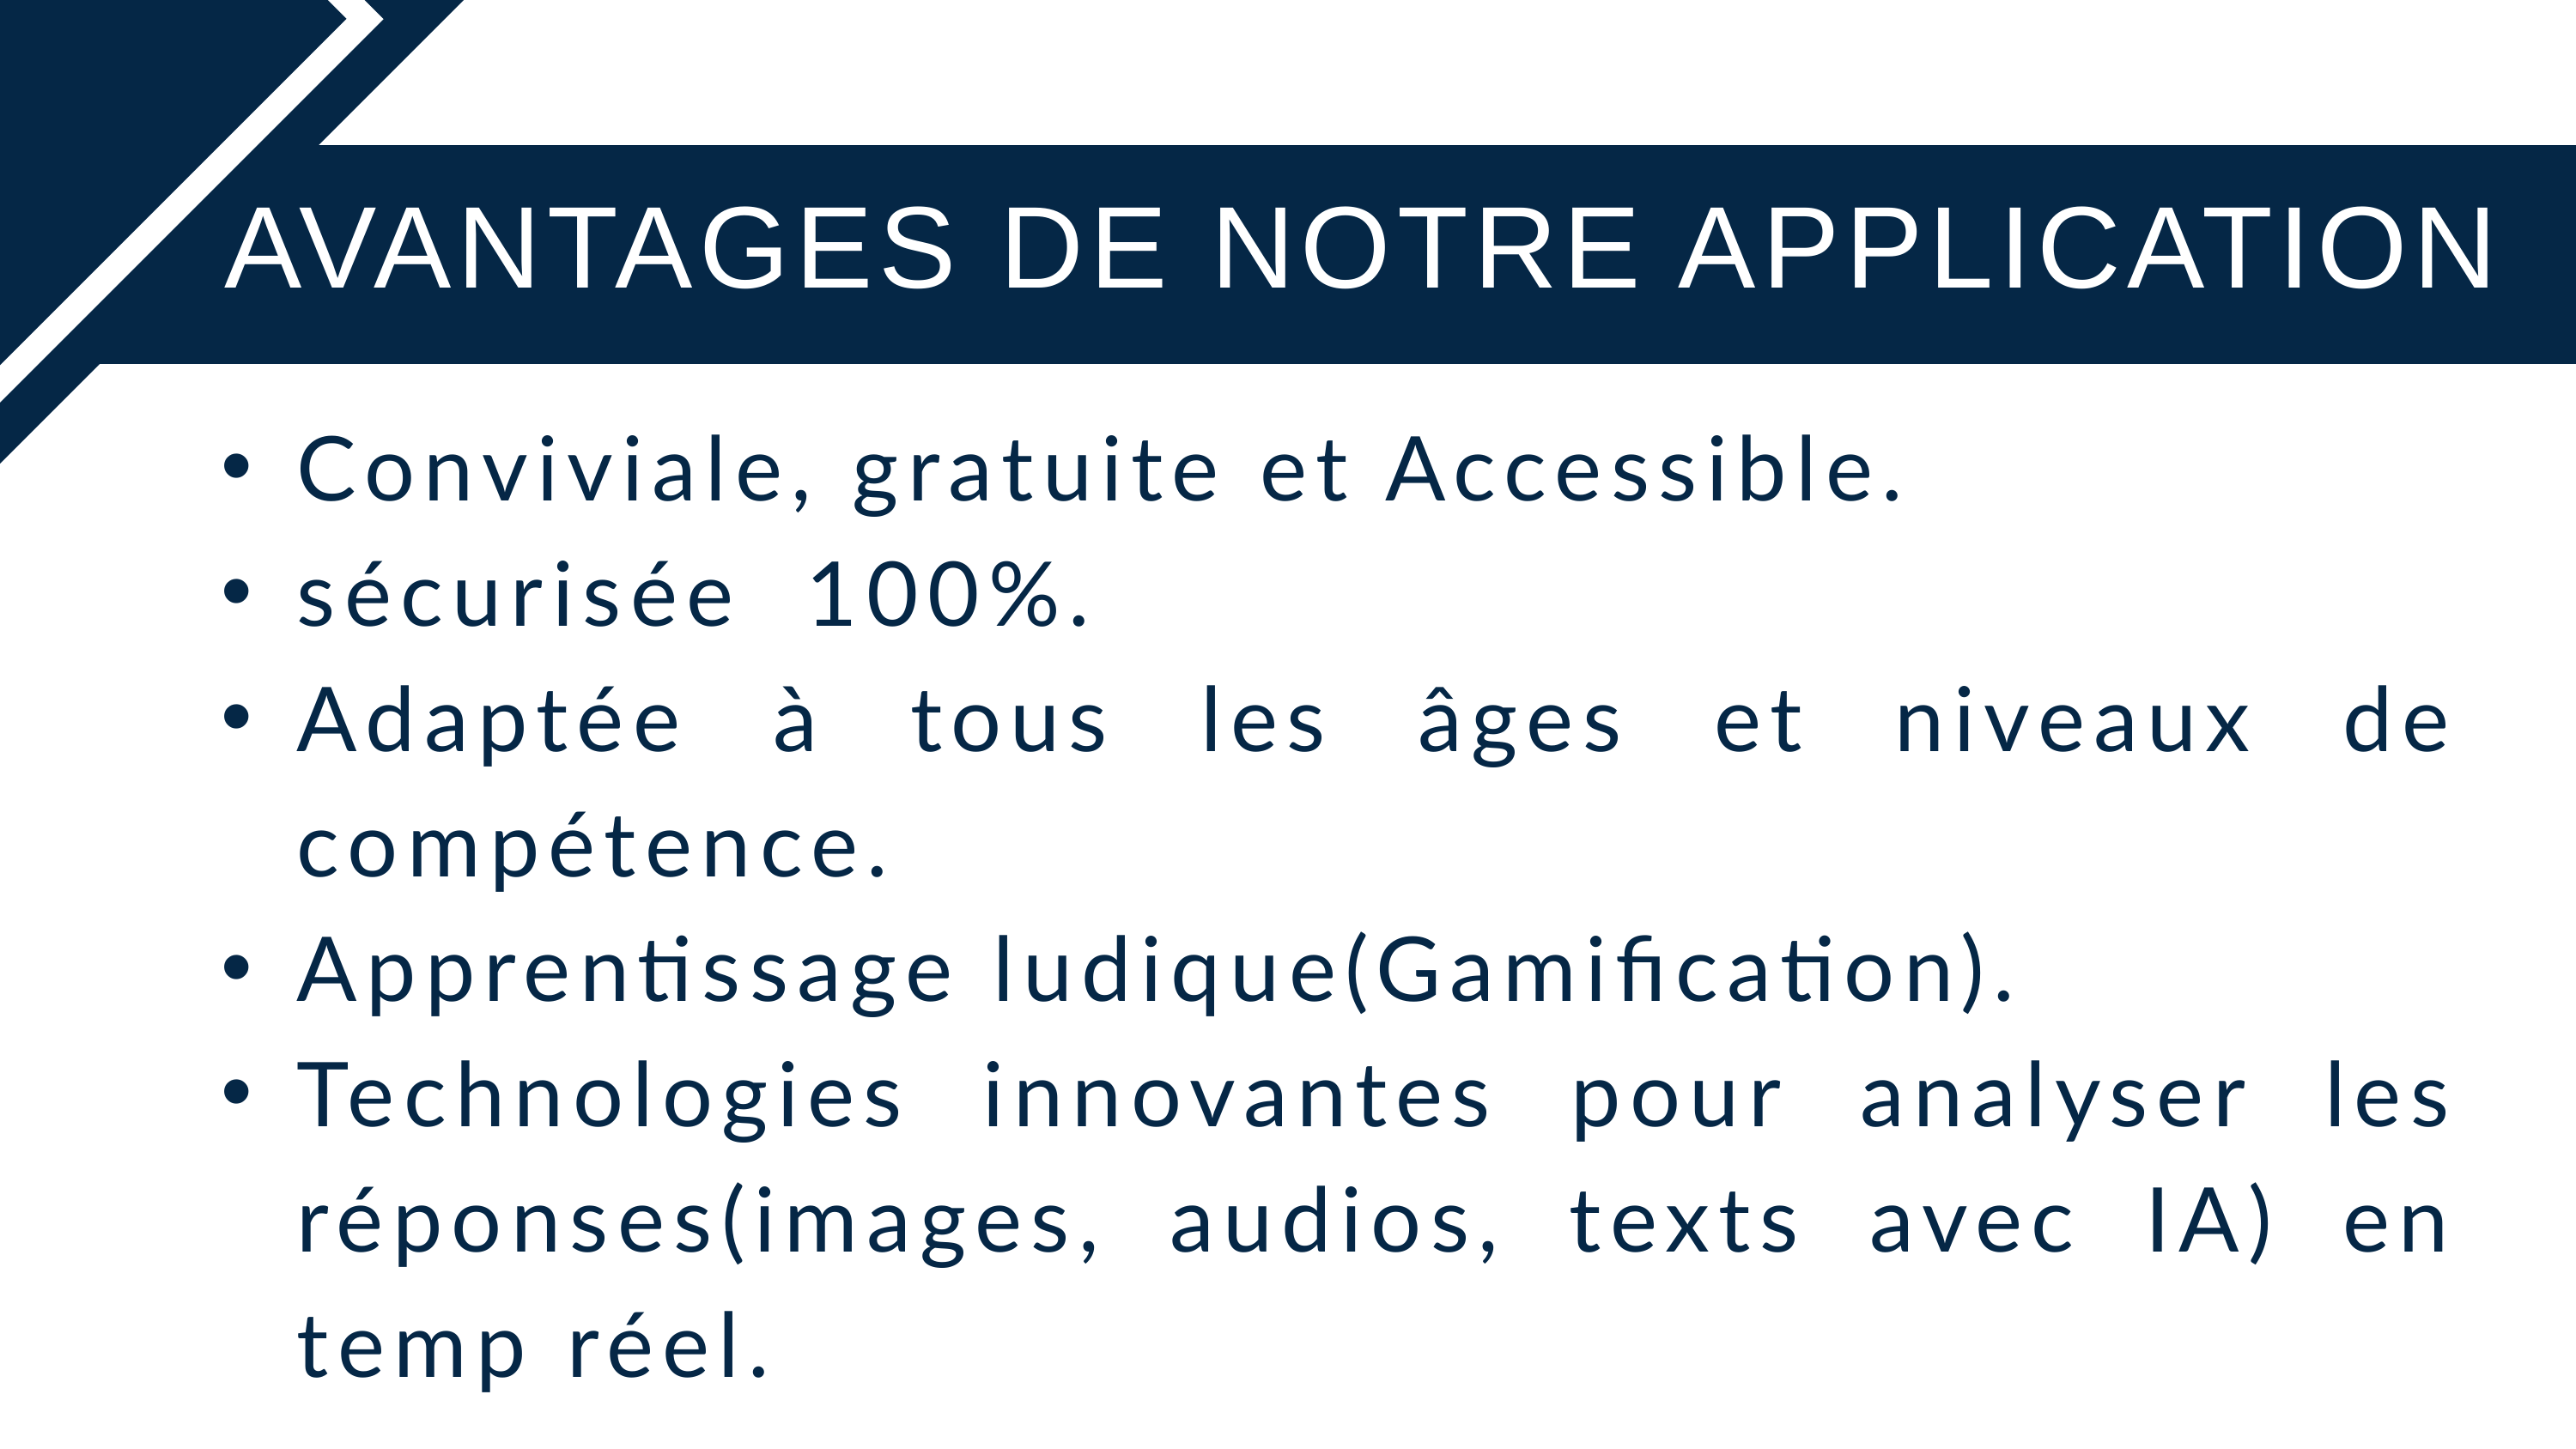

AVANTAGES DE NOTRE APPLICATION
Conviviale, gratuite et Accessible.
sécurisée  100%.
Adaptée à tous les âges et niveaux de compétence.
Apprentissage ludique(Gamification).
Technologies innovantes pour analyser les réponses(images, audios, texts avec IA) en temp réel.